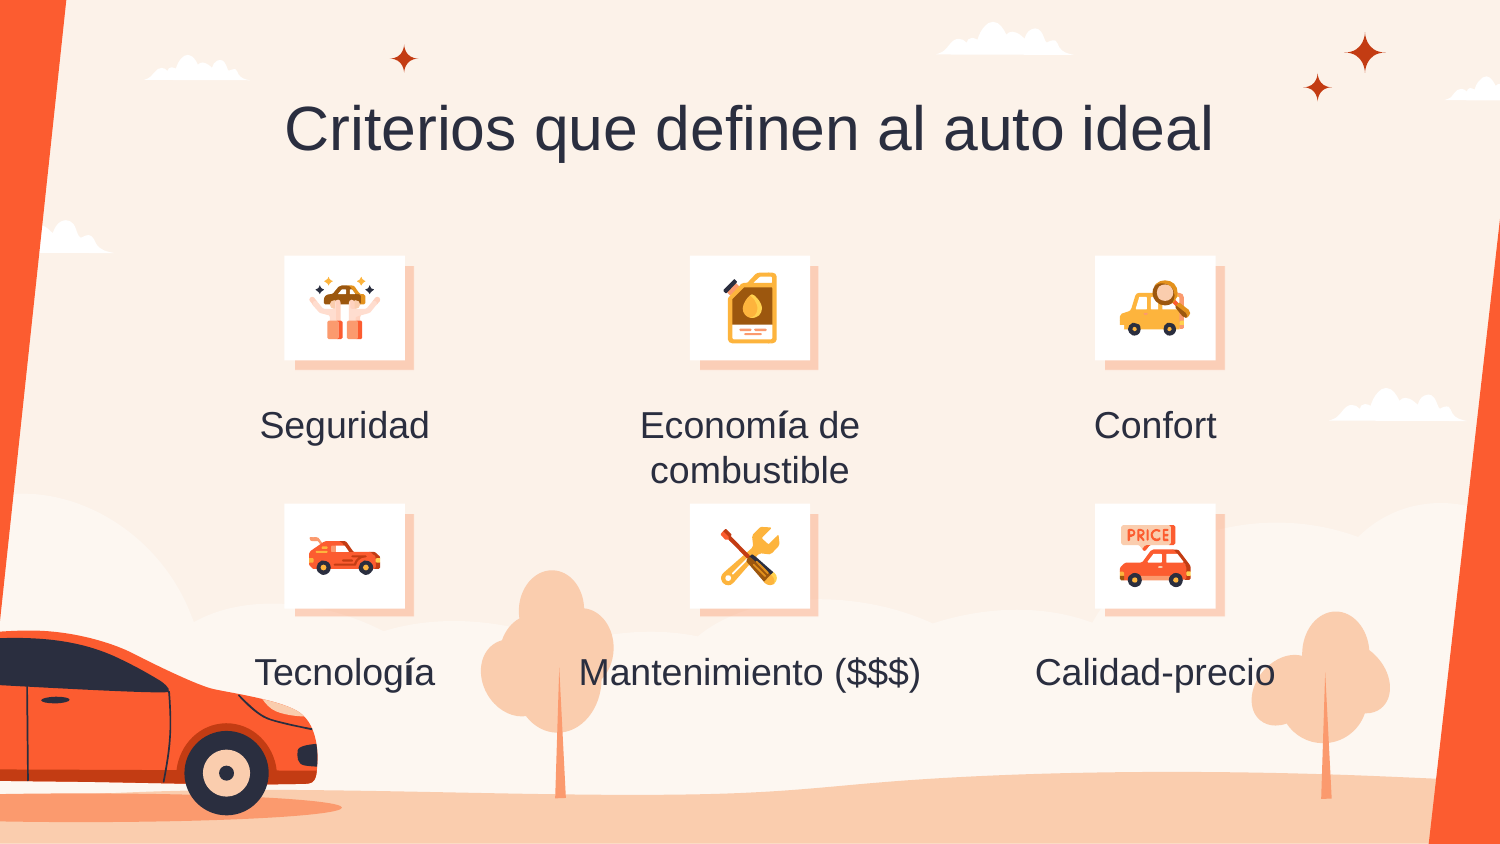

# Criterios que definen al auto ideal
01
02
03

Seguridad
Economía de combustible
Confort
04
05
06

Tecnología
Mantenimiento ($$$)
Calidad-precio